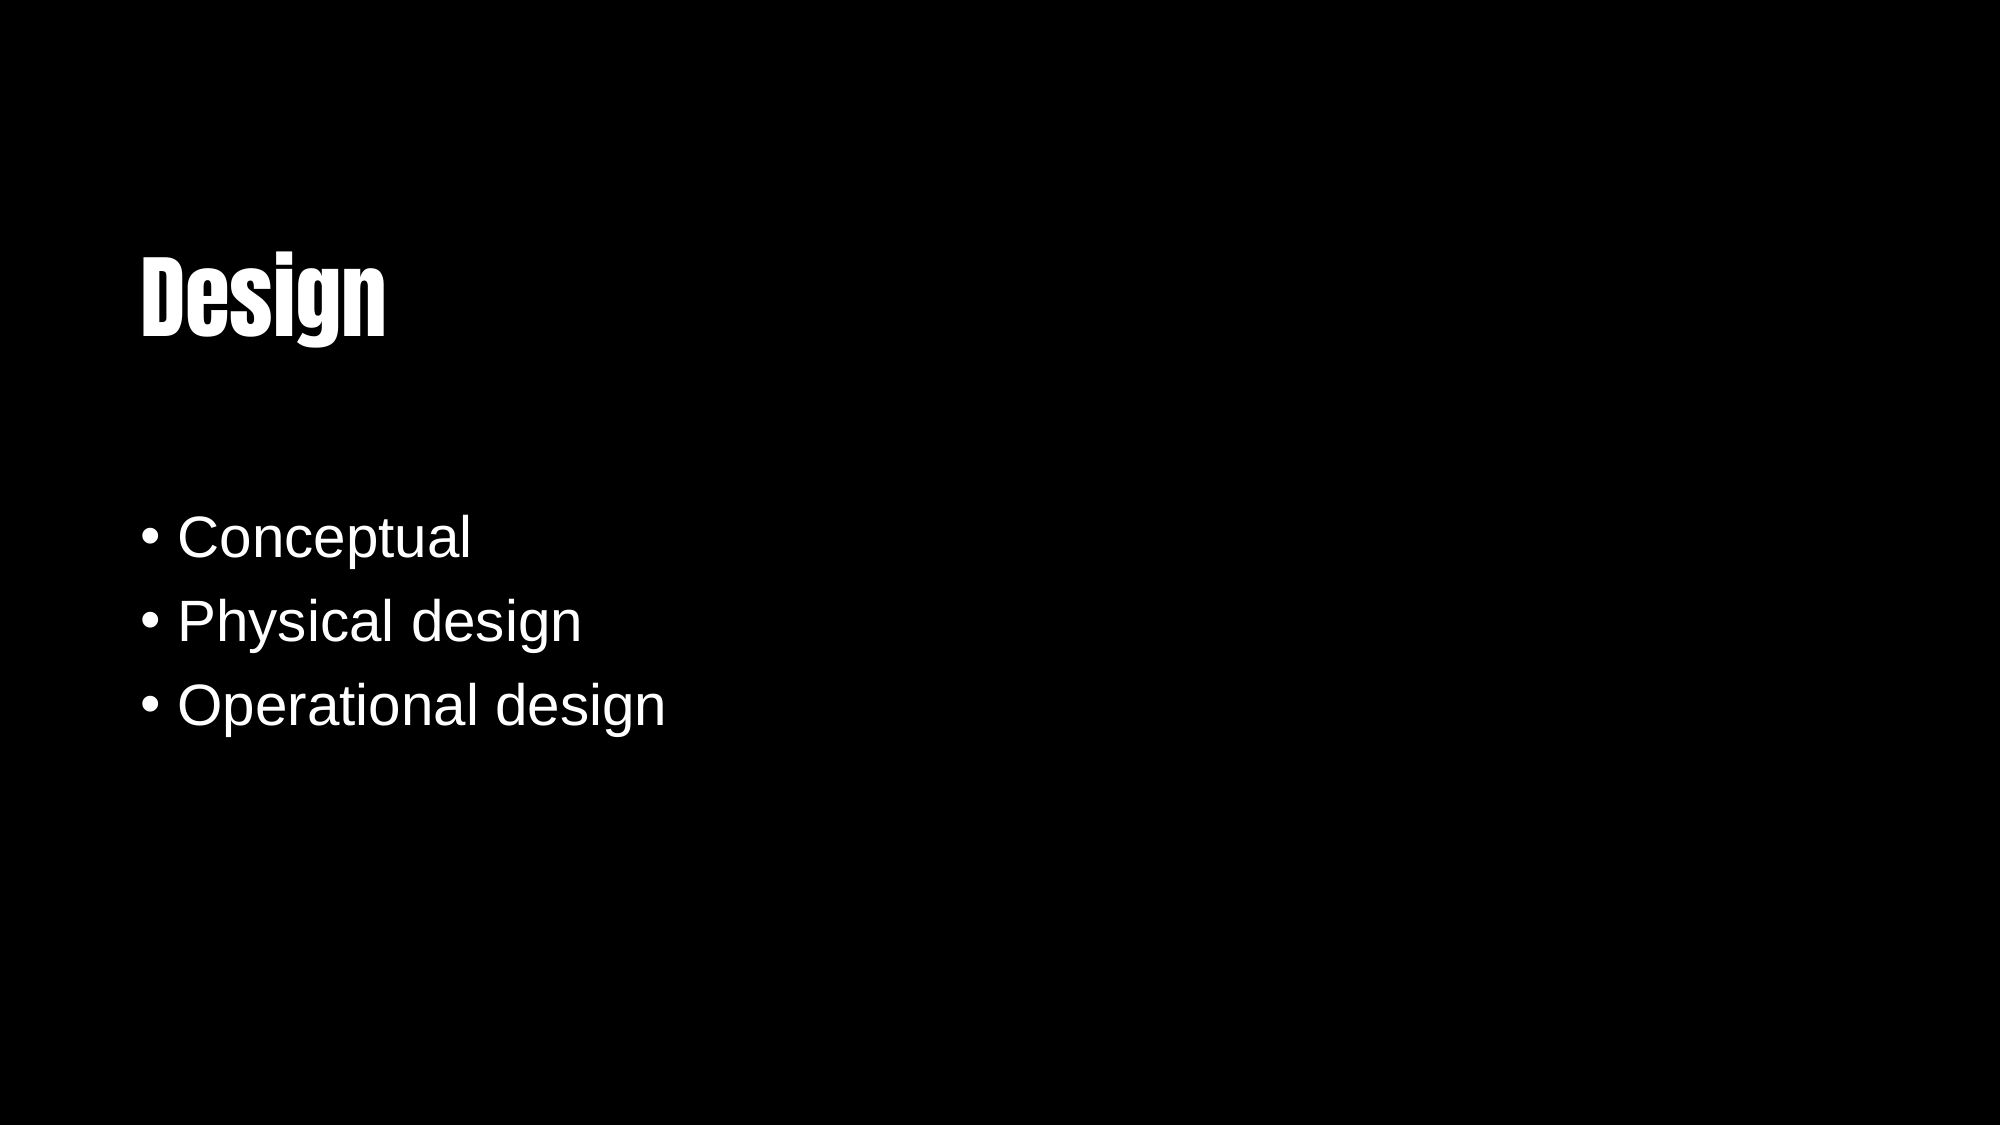

# Design
Conceptual
Physical design
Operational design